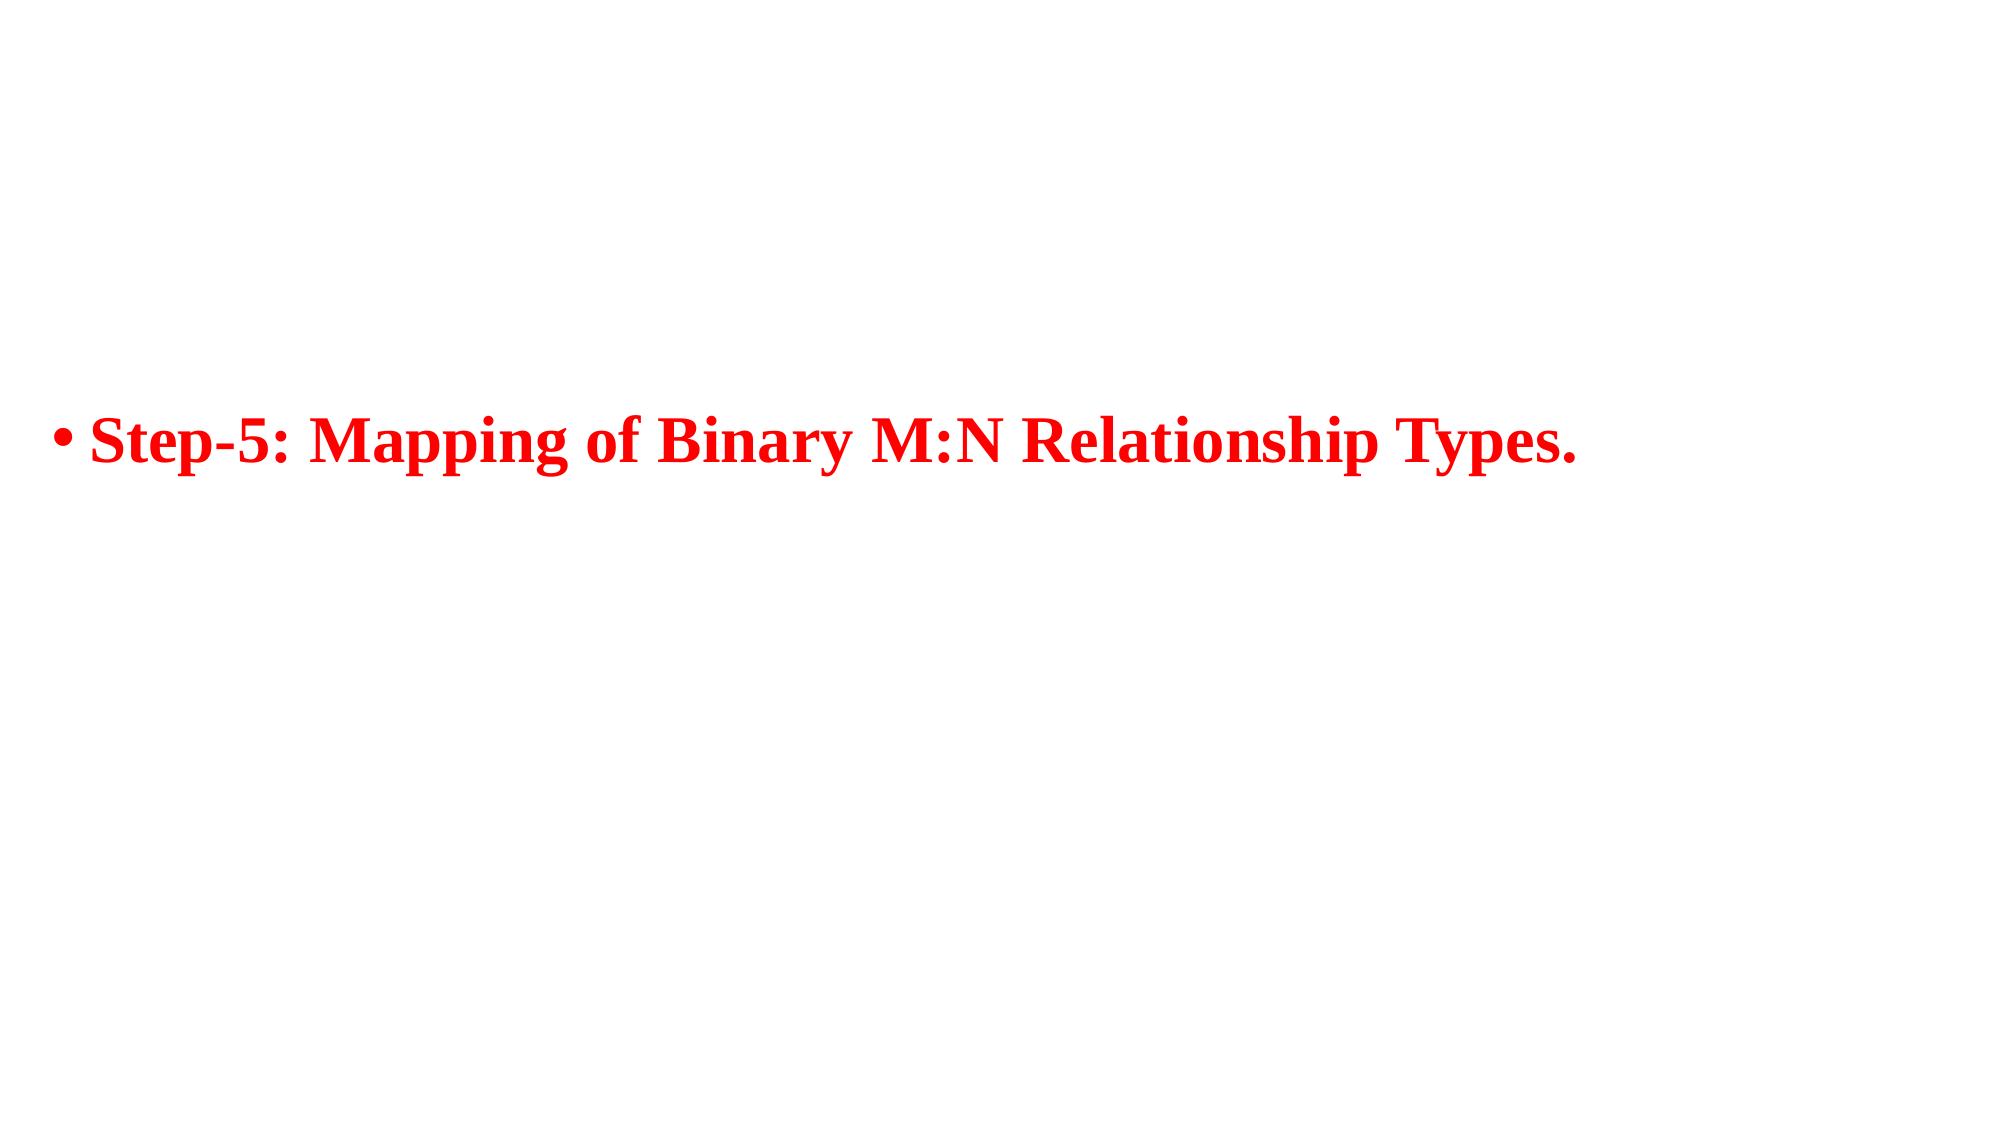

Step-5: Mapping of Binary M:N Relationship Types.